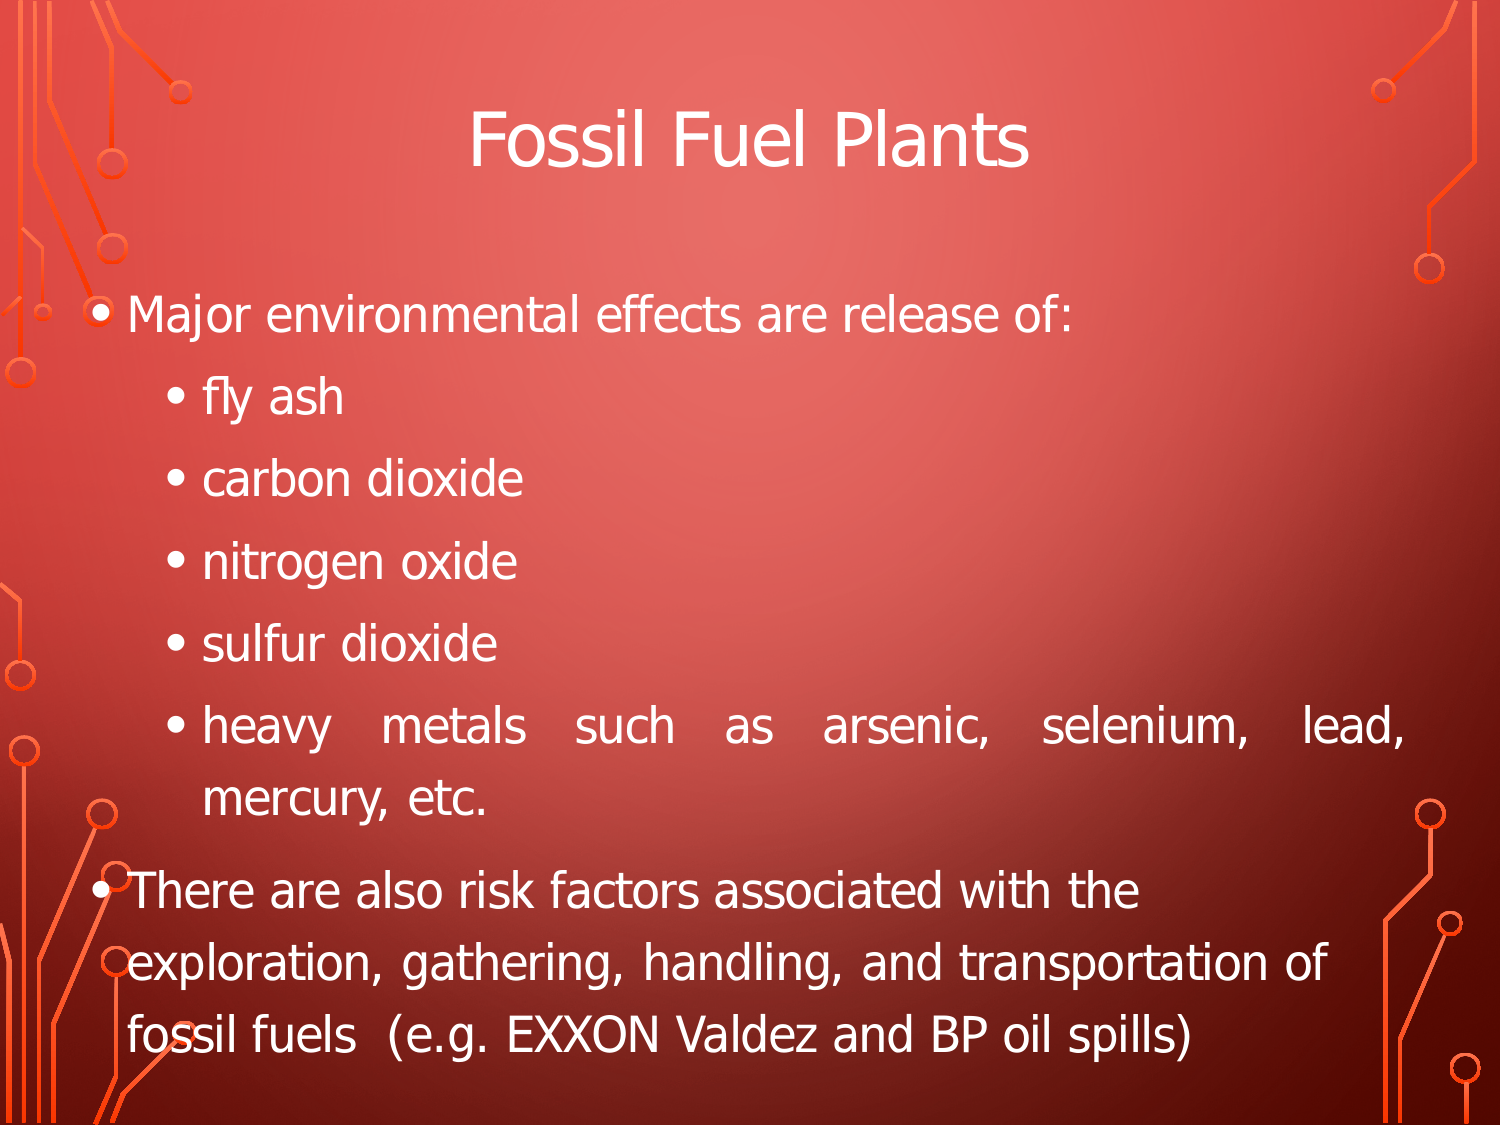

Fossil Fuel Plants
Major environmental effects are release of:
fly ash
carbon dioxide
nitrogen oxide
sulfur dioxide
heavy metals such as arsenic, selenium, lead, mercury, etc.
There are also risk factors associated with the exploration, gathering, handling, and transportation of fossil fuels  (e.g. EXXON Valdez and BP oil spills)